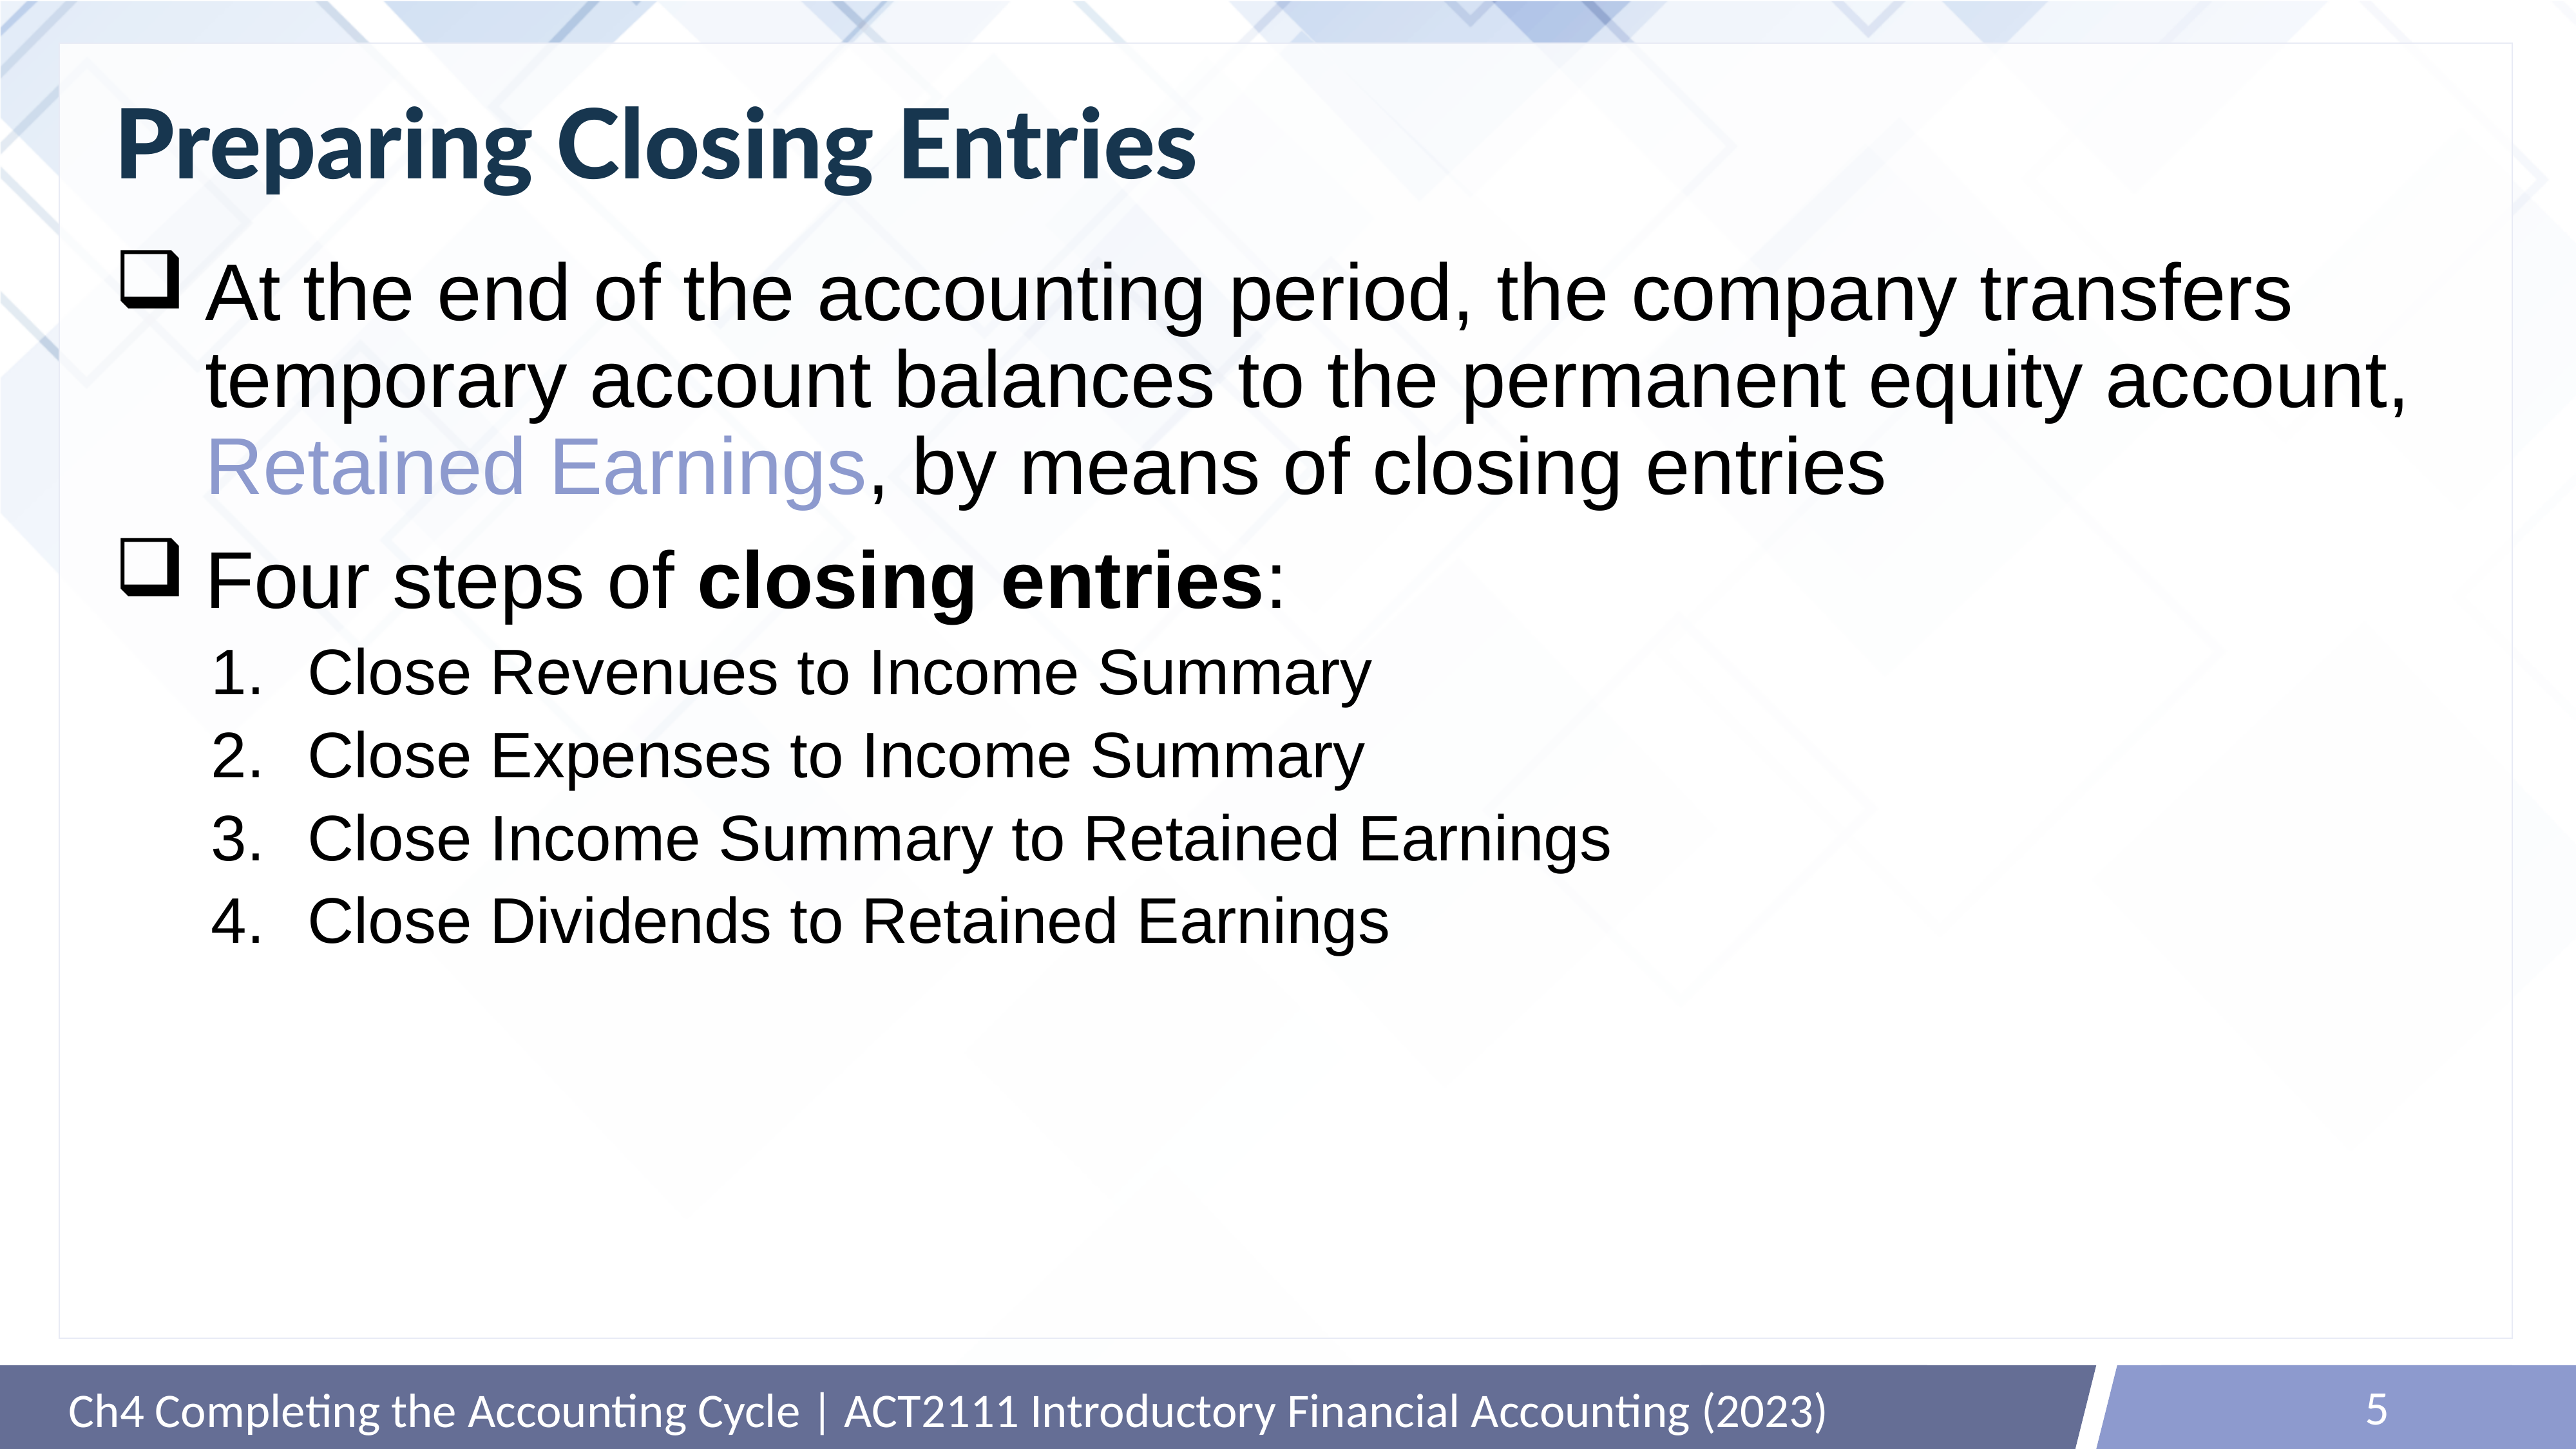

# Preparing Closing Entries
At the end of the accounting period, the company transfers temporary account balances to the permanent equity account, Retained Earnings, by means of closing entries
Four steps of closing entries:
Close Revenues to Income Summary
Close Expenses to Income Summary
Close Income Summary to Retained Earnings
Close Dividends to Retained Earnings

5
Ch4 Completing the Accounting Cycle | ACT2111 Introductory Financial Accounting (2023)